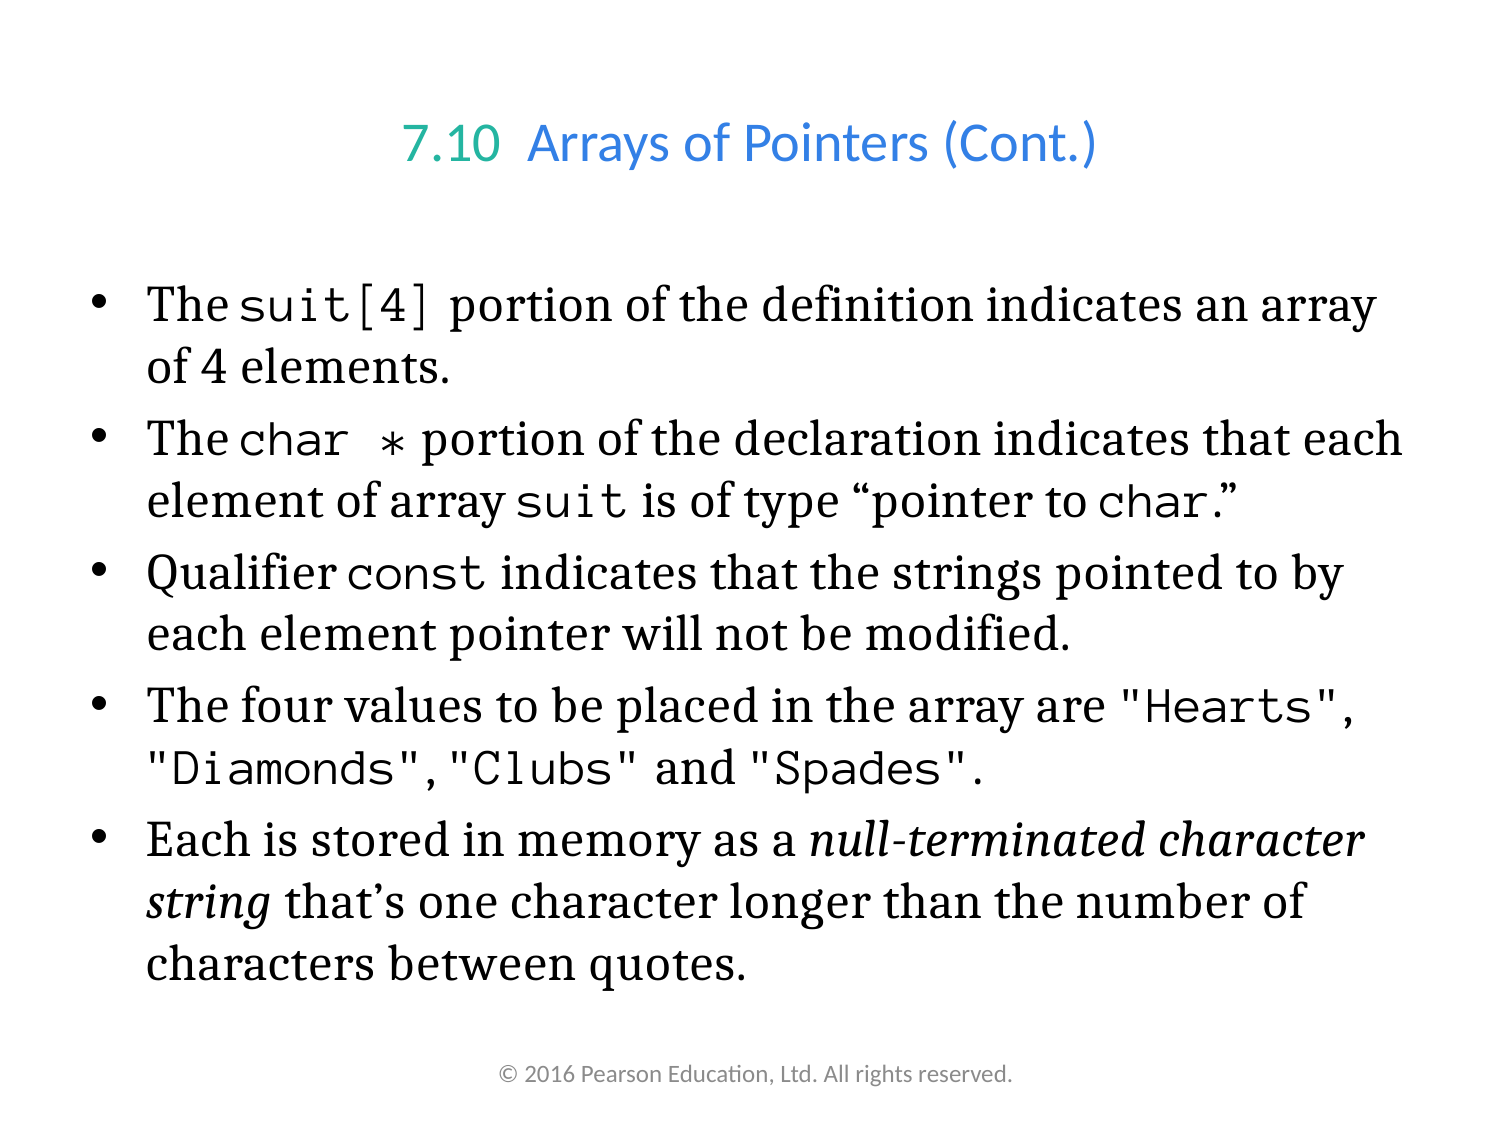

# 7.10  Arrays of Pointers (Cont.)
The suit[4] portion of the definition indicates an array of 4 elements.
The char * portion of the declaration indicates that each element of array suit is of type “pointer to char.”
Qualifier const indicates that the strings pointed to by each element pointer will not be modified.
The four values to be placed in the array are "Hearts", "Diamonds", "Clubs" and "Spades".
Each is stored in memory as a null-terminated character string that’s one character longer than the number of characters between quotes.
© 2016 Pearson Education, Ltd. All rights reserved.